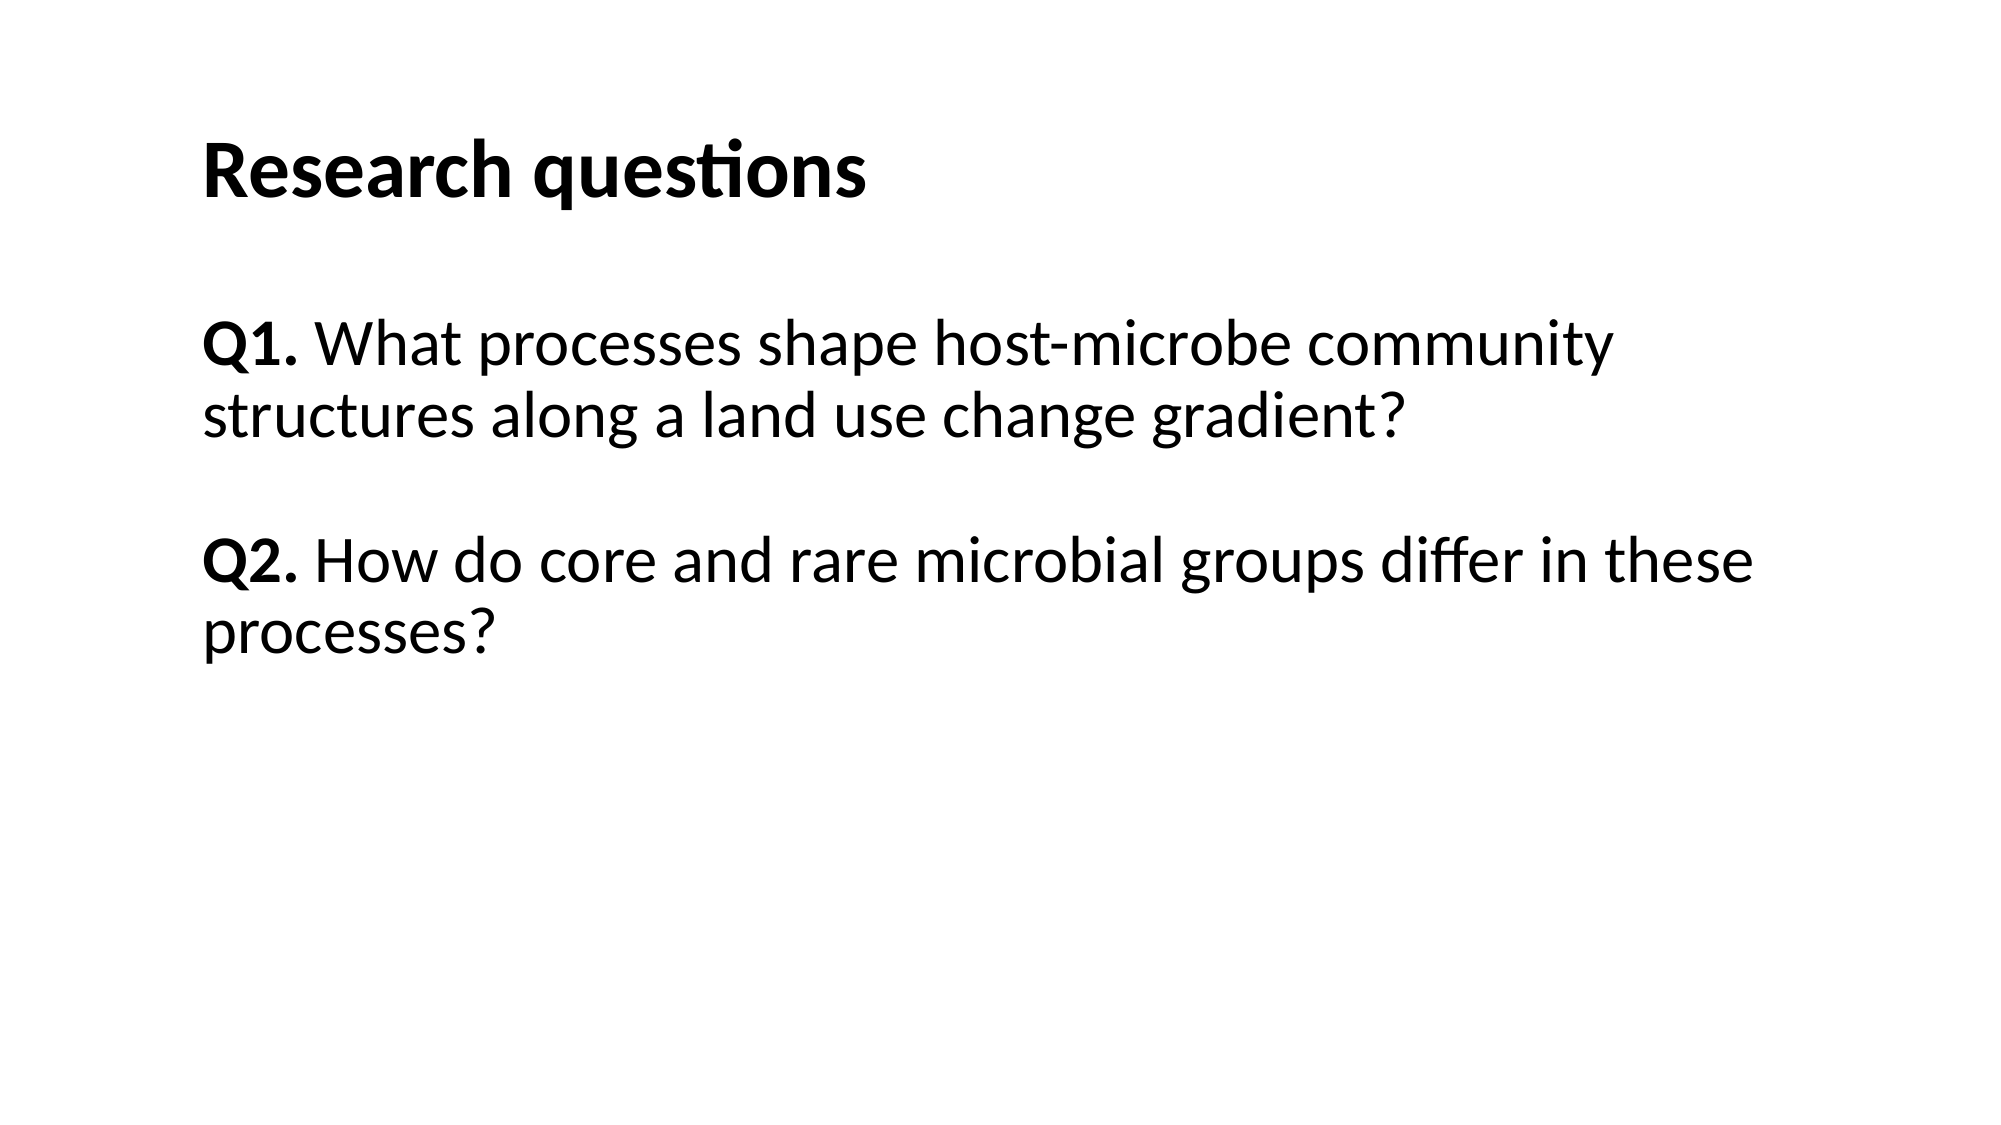

Research questions
Q1. What processes shape host-microbe community structures along a land use change gradient?

Q2. How do core and rare microbial groups differ in these processes?